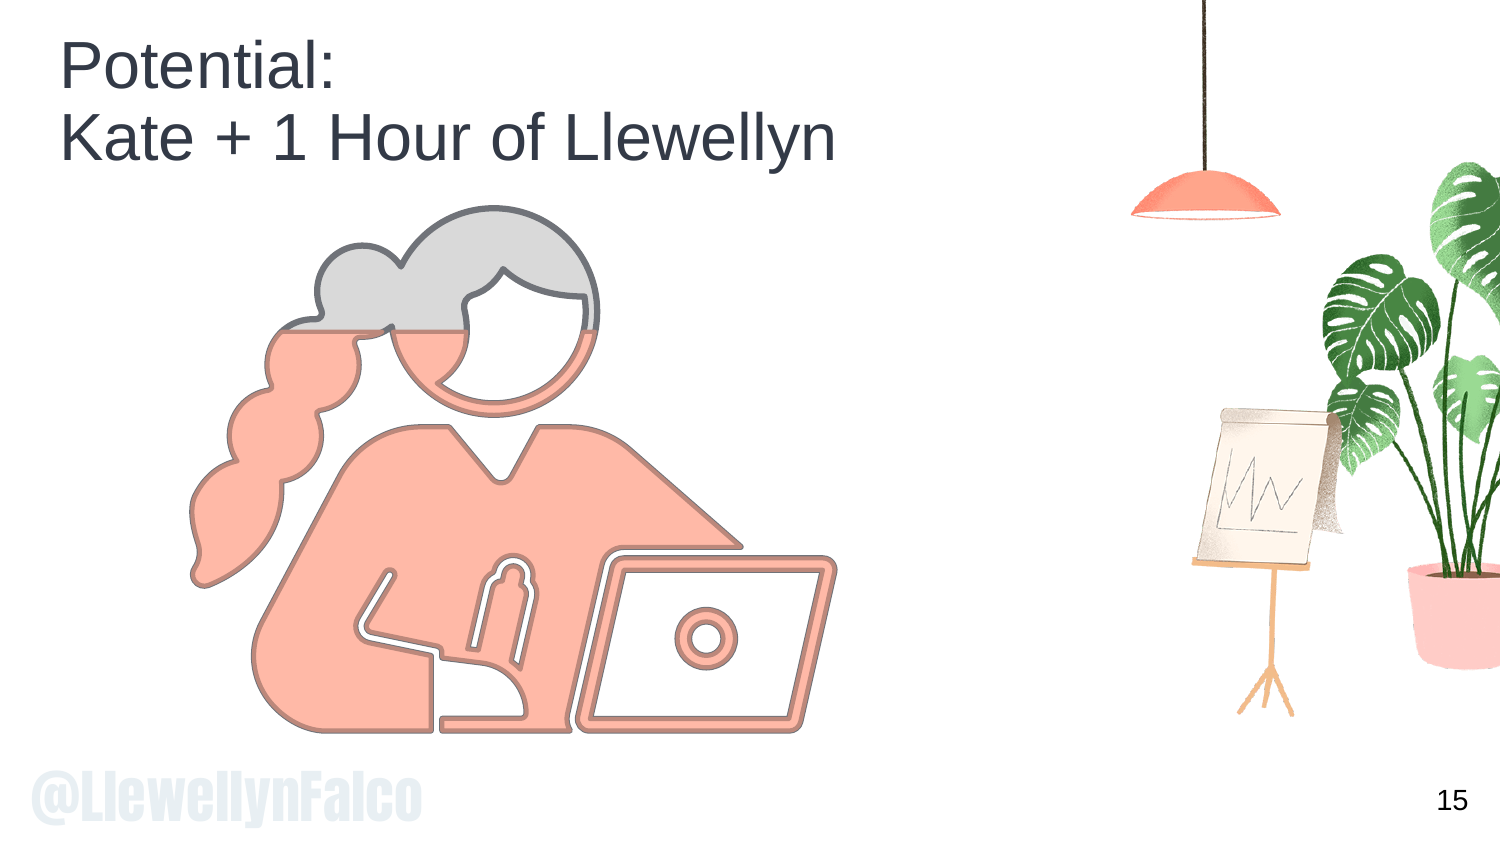

Potential:
Kate + 1 Hour of Llewellyn

15